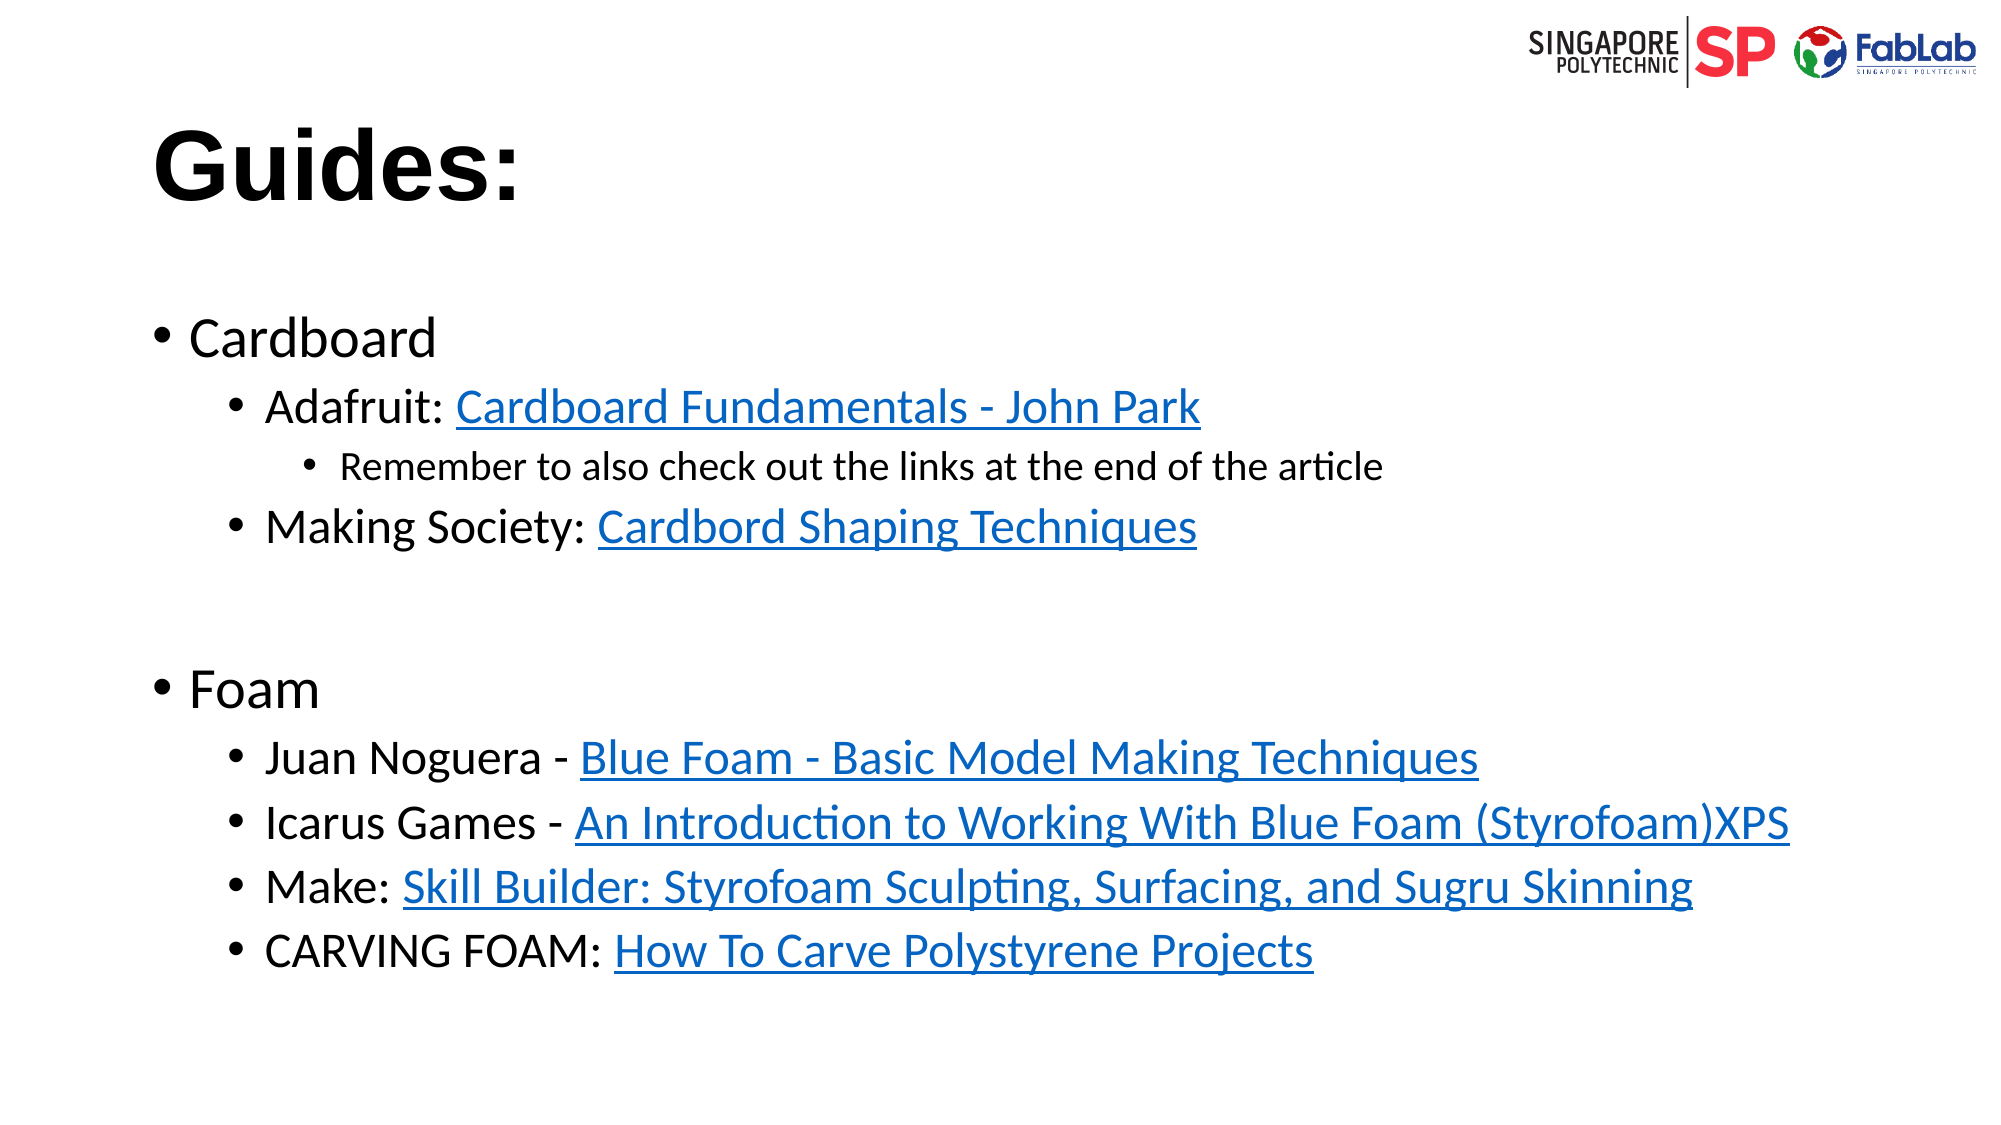

# Guides:
Cardboard
Adafruit: Cardboard Fundamentals - John Park
Remember to also check out the links at the end of the article
Making Society: Cardbord Shaping Techniques

Foam
Juan Noguera - Blue Foam - Basic Model Making Techniques
Icarus Games - An Introduction to Working With Blue Foam (Styrofoam)XPS
Make: Skill Builder: Styrofoam Sculpting, Surfacing, and Sugru Skinning
CARVING FOAM: How To Carve Polystyrene Projects